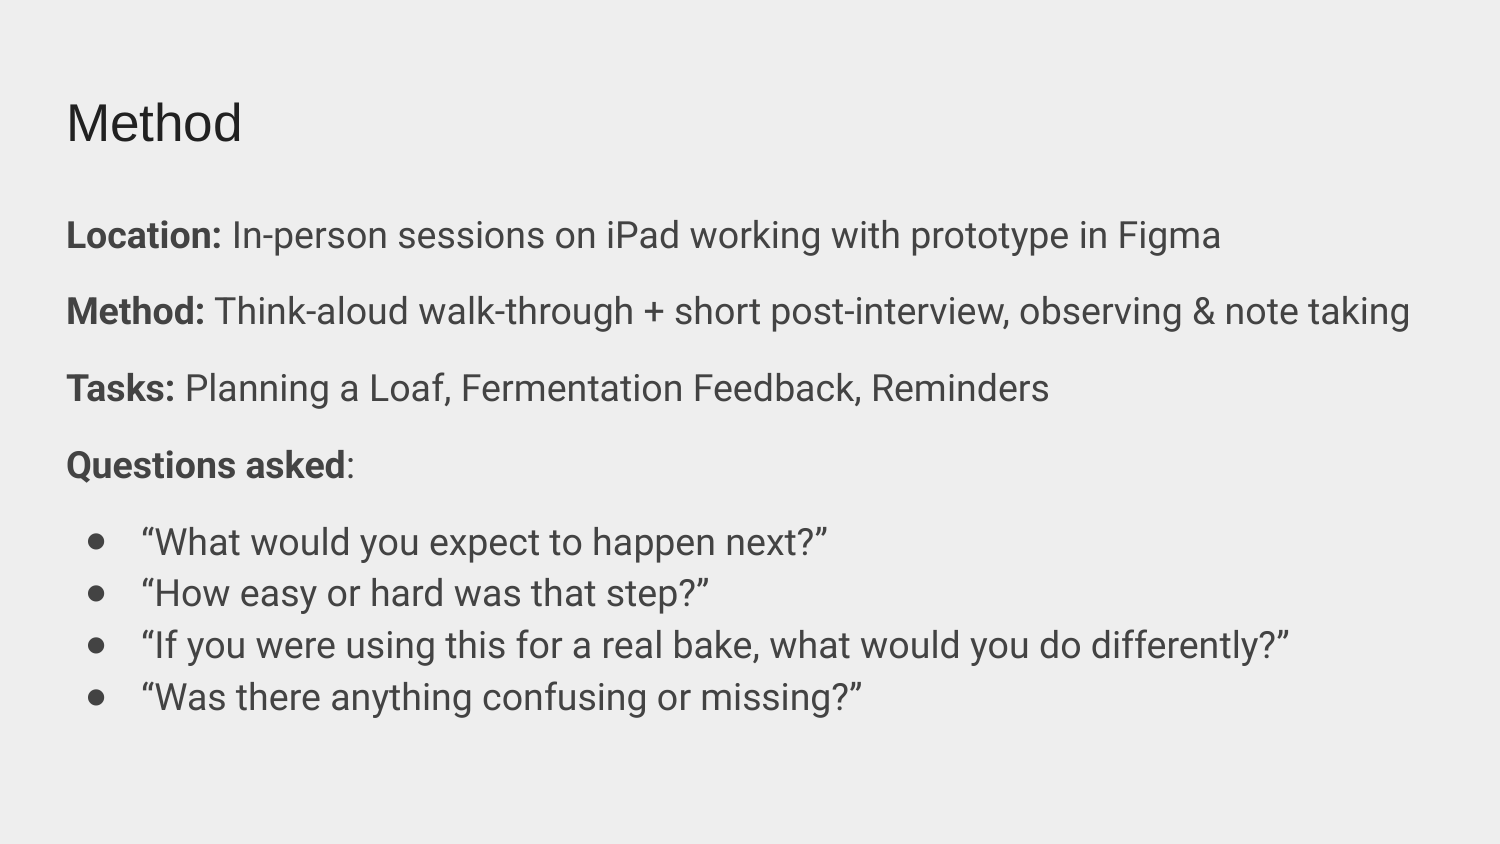

# Method
Location: In-person sessions on iPad working with prototype in Figma
Method: Think-aloud walk-through + short post-interview, observing & note taking
Tasks: Planning a Loaf, Fermentation Feedback, Reminders
Questions asked:
“What would you expect to happen next?”
“How easy or hard was that step?”
“If you were using this for a real bake, what would you do differently?”
“Was there anything confusing or missing?”